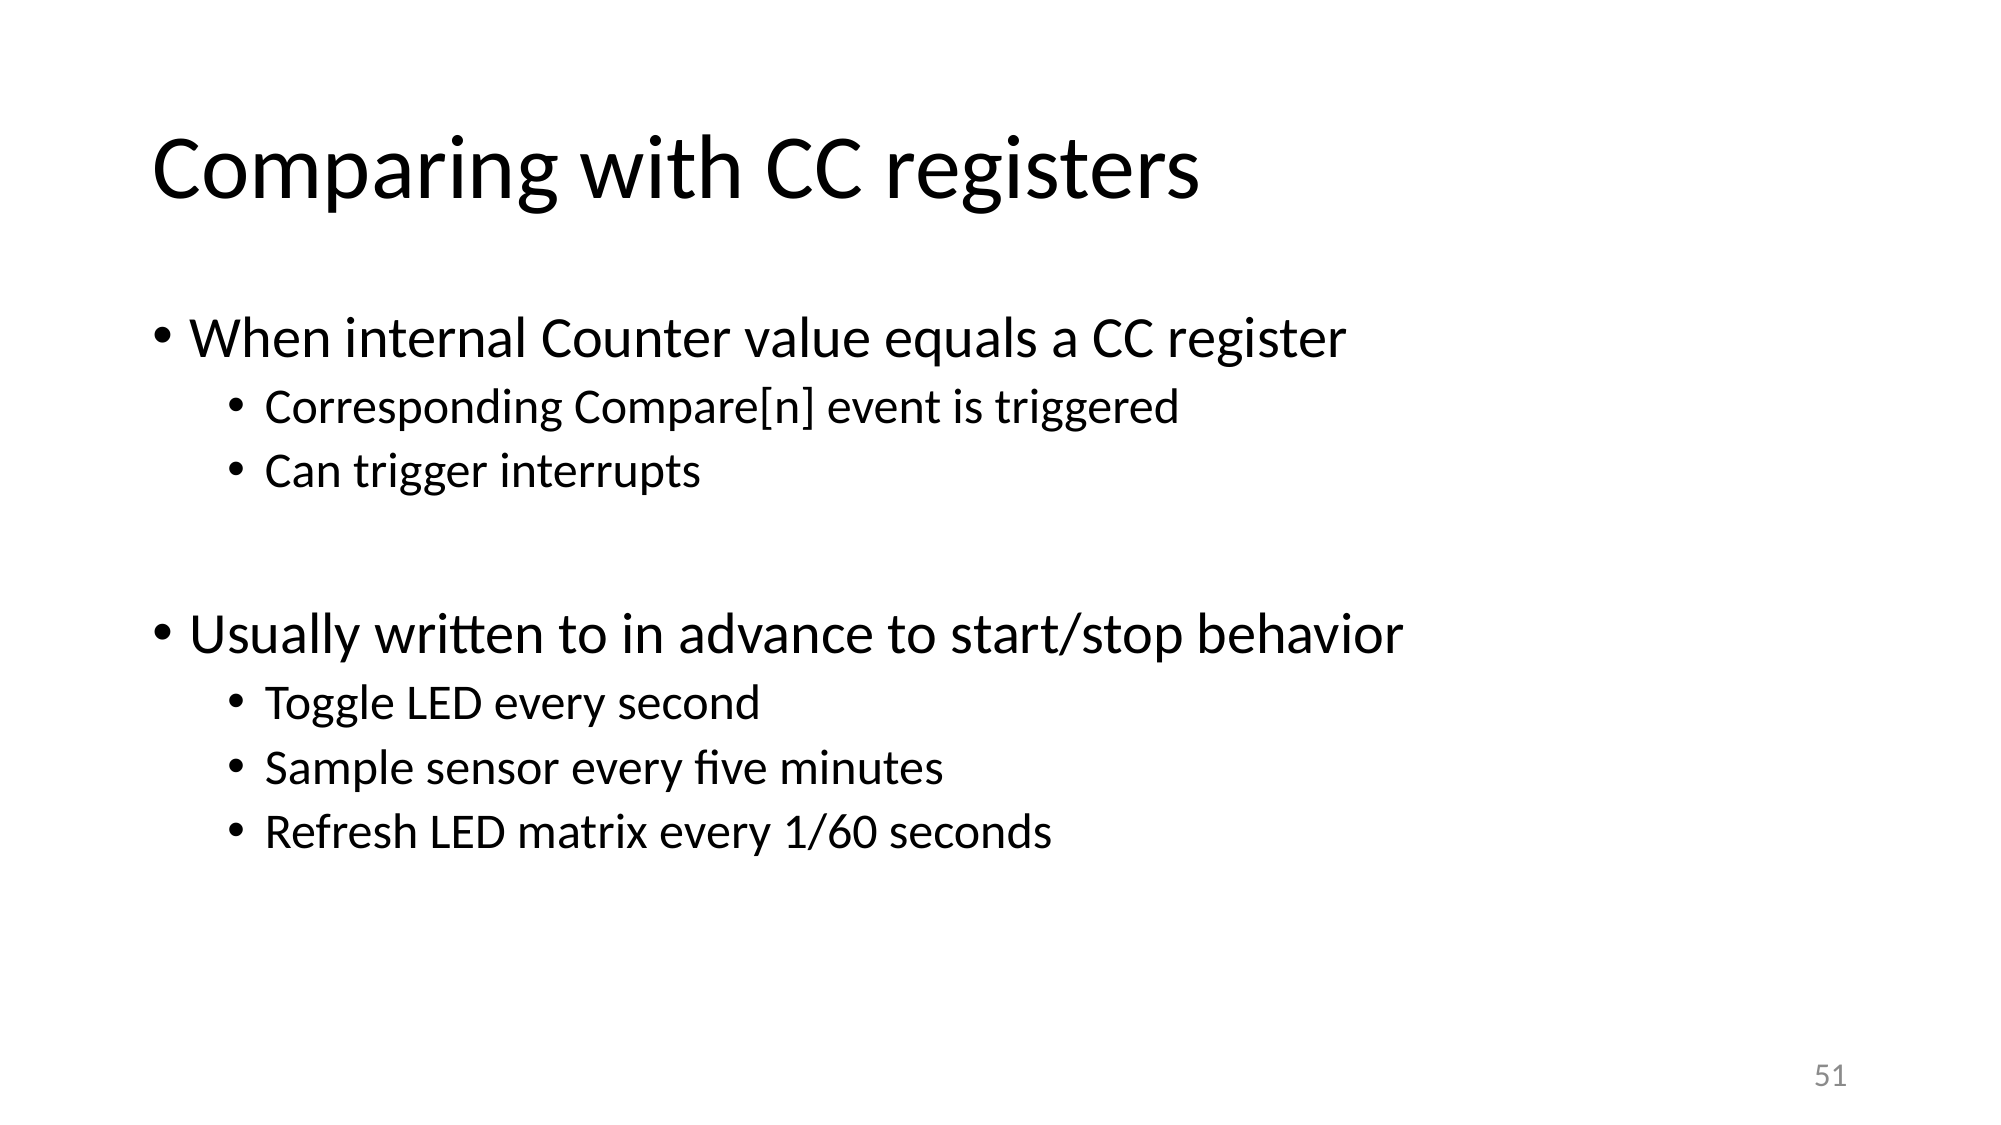

# Comparing with CC registers
When internal Counter value equals a CC register
Corresponding Compare[n] event is triggered
Can trigger interrupts

Usually written to in advance to start/stop behavior
Toggle LED every second
Sample sensor every five minutes
Refresh LED matrix every 1/60 seconds
51